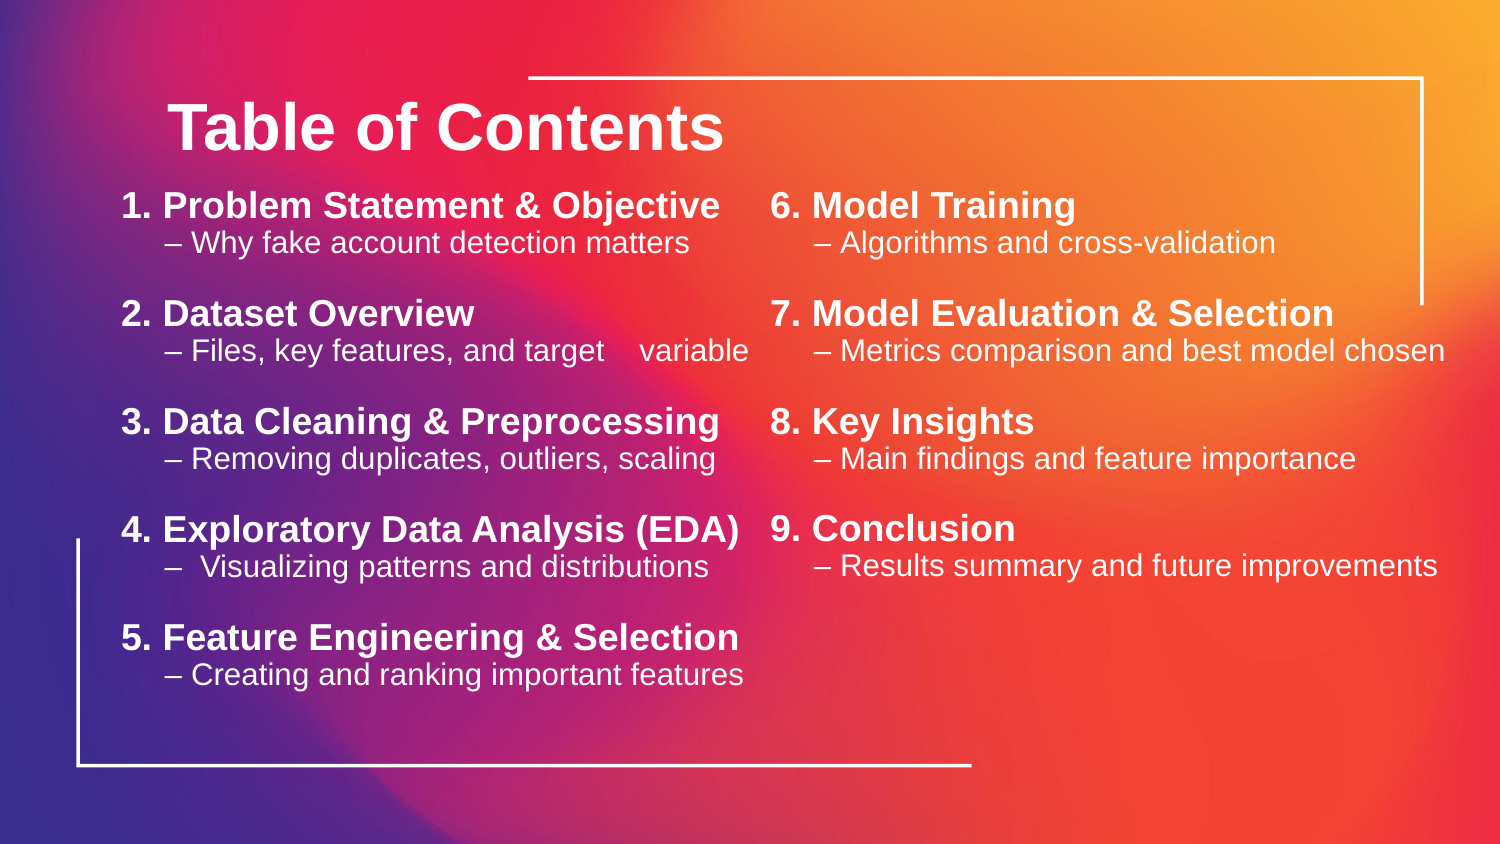

Table of Contents
# 1. Problem Statement & Objective
     – Why fake account detection matters

2. Dataset Overview
     – Files, key features, and target    variable

3. Data Cleaning & Preprocessing
     – Removing duplicates, outliers, scaling

4. Exploratory Data Analysis (EDA)
     –  Visualizing patterns and distributions

5. Feature Engineering & Selection
     – Creating and ranking important features

6. Model Training
     – Algorithms and cross-validation

7. Model Evaluation & Selection
     – Metrics comparison and best model chosen

8. Key Insights
     – Main findings and feature importance

9. Conclusion
     – Results summary and future improvements